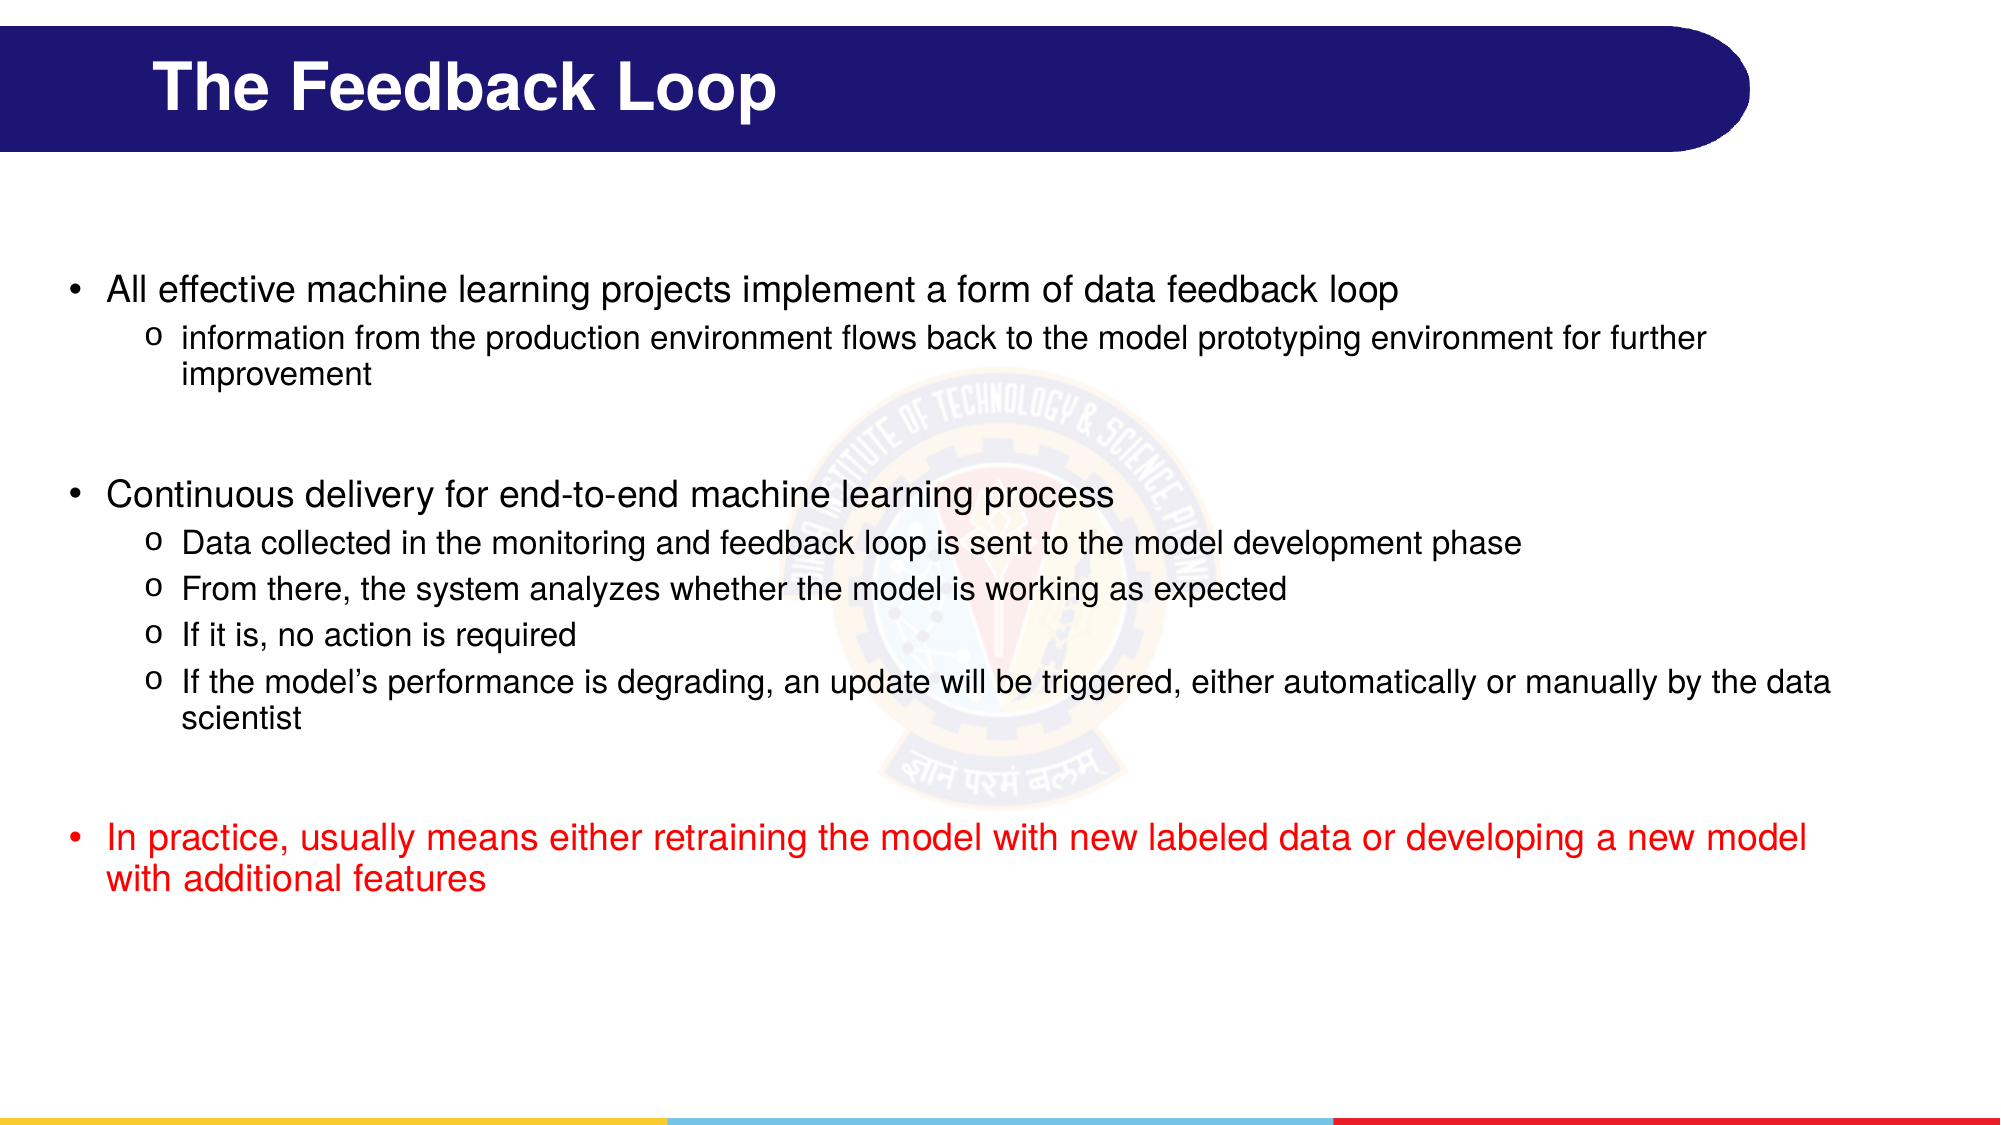

# The Feedback Loop

All effective machine learning projects implement a form of data feedback loop
information from the production environment flows back to the model prototyping environment for further improvement

Continuous delivery for end-to-end machine learning process
Data collected in the monitoring and feedback loop is sent to the model development phase
From there, the system analyzes whether the model is working as expected
If it is, no action is required
If the model’s performance is degrading, an update will be triggered, either automatically or manually by the data scientist

In practice, usually means either retraining the model with new labeled data or developing a new model with additional features